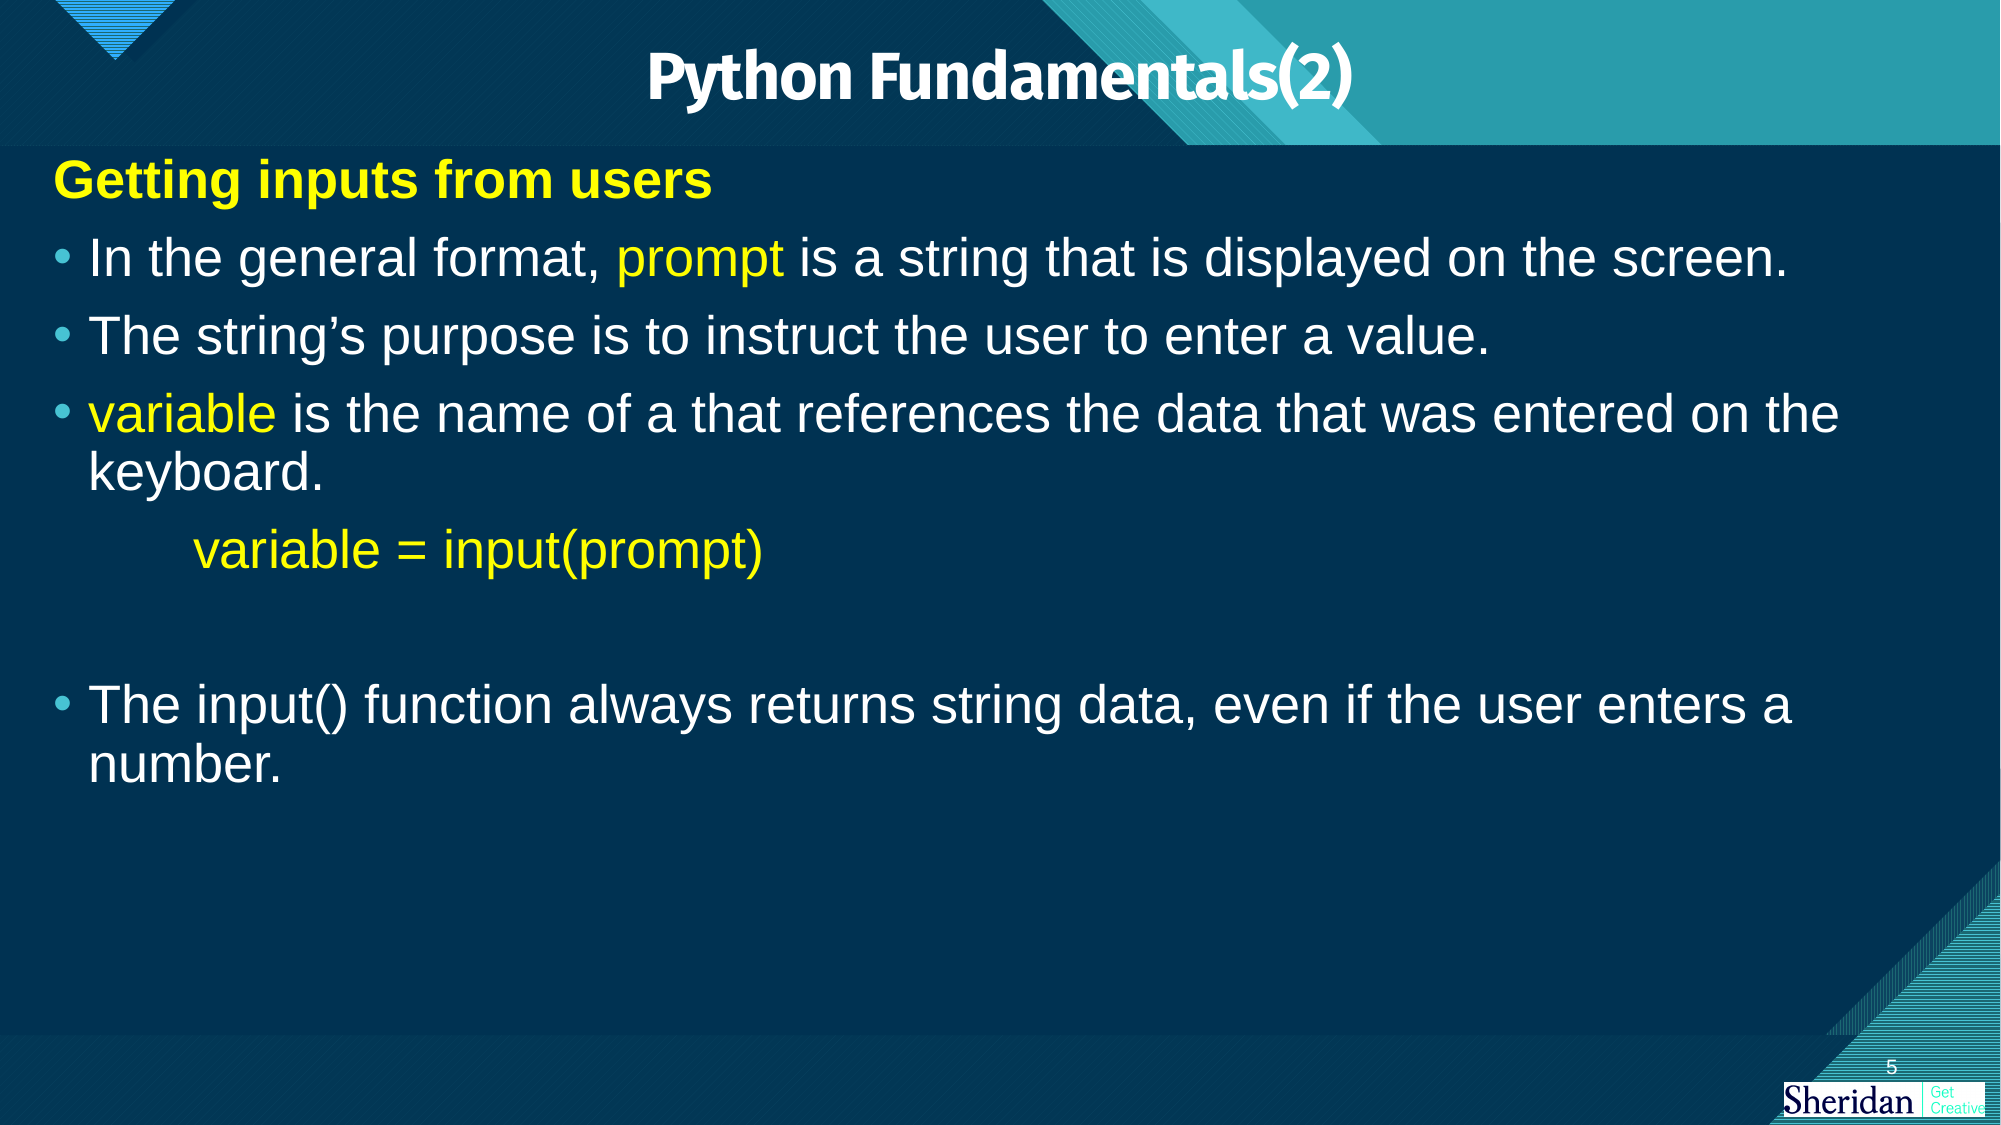

# Python Fundamentals(2)
Getting inputs from users
In the general format, prompt is a string that is displayed on the screen.
The string’s purpose is to instruct the user to enter a value.
variable is the name of a that references the data that was entered on the keyboard.
			variable = input(prompt)

The input() function always returns string data, even if the user enters a number.

5